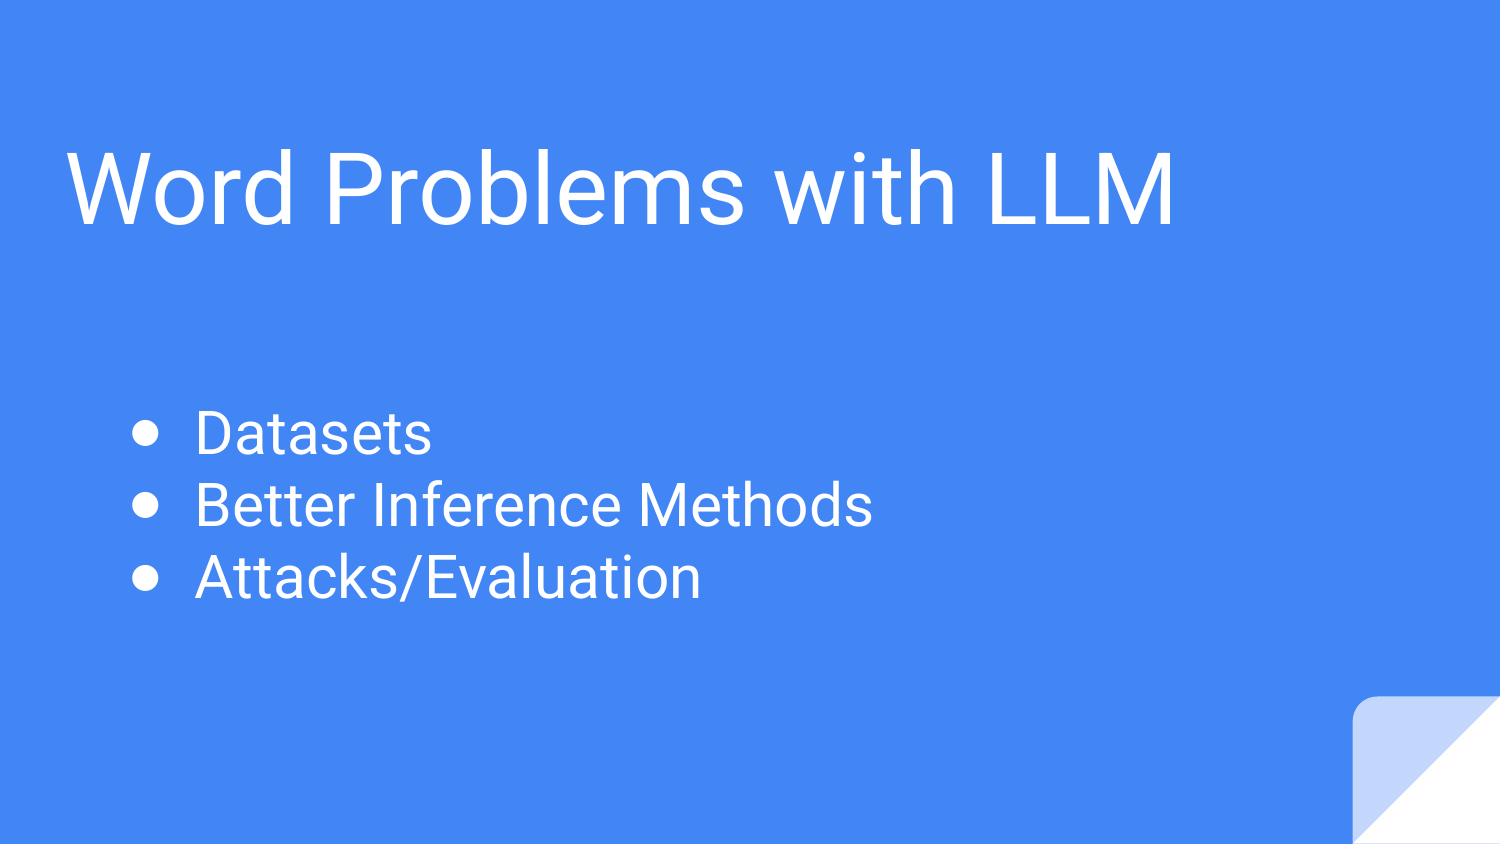

# Word Problems with LLM
Datasets
Better Inference Methods
Attacks/Evaluation